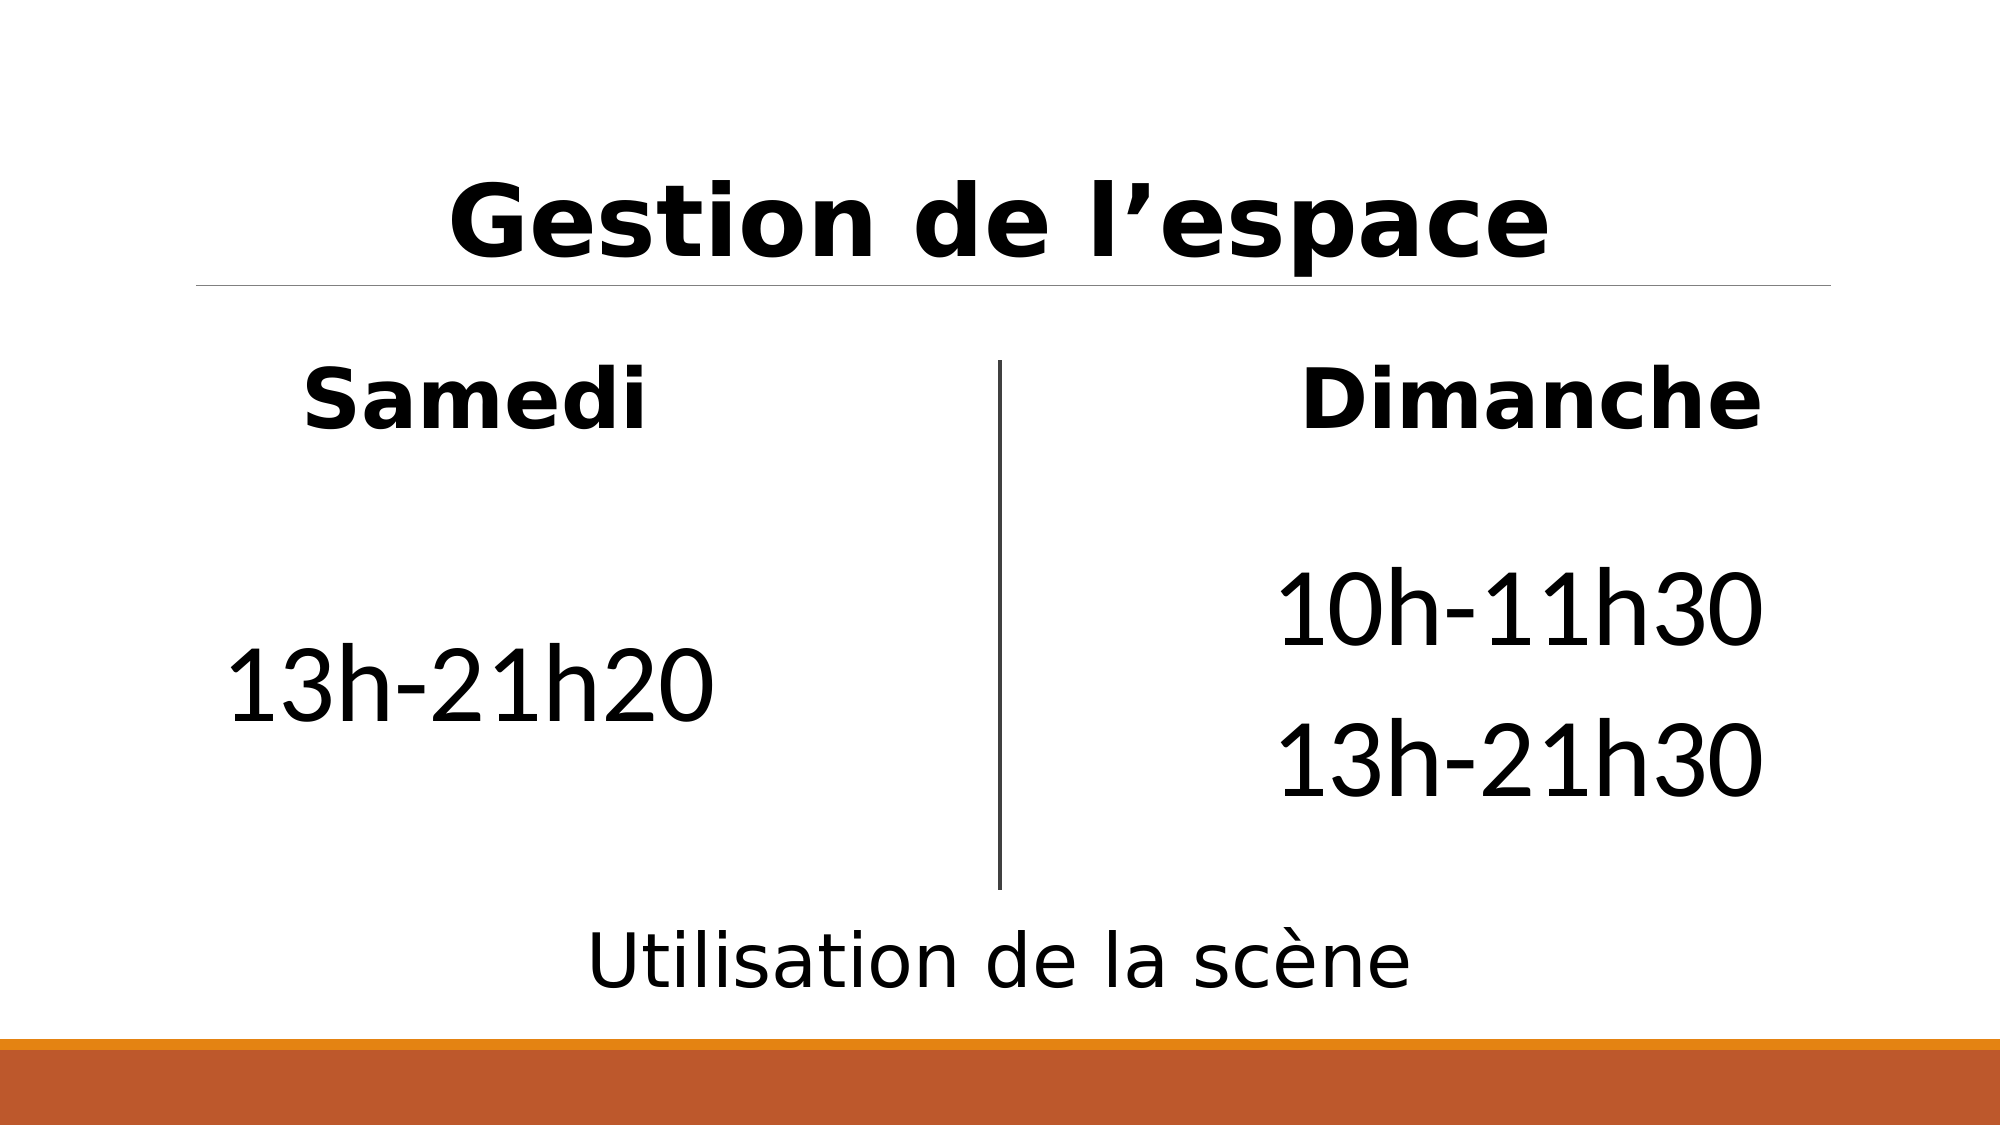

Gestion de l’espace
Samedi
Dimanche
10h-11h30
13h-21h20
13h-21h30
Utilisation de la scène